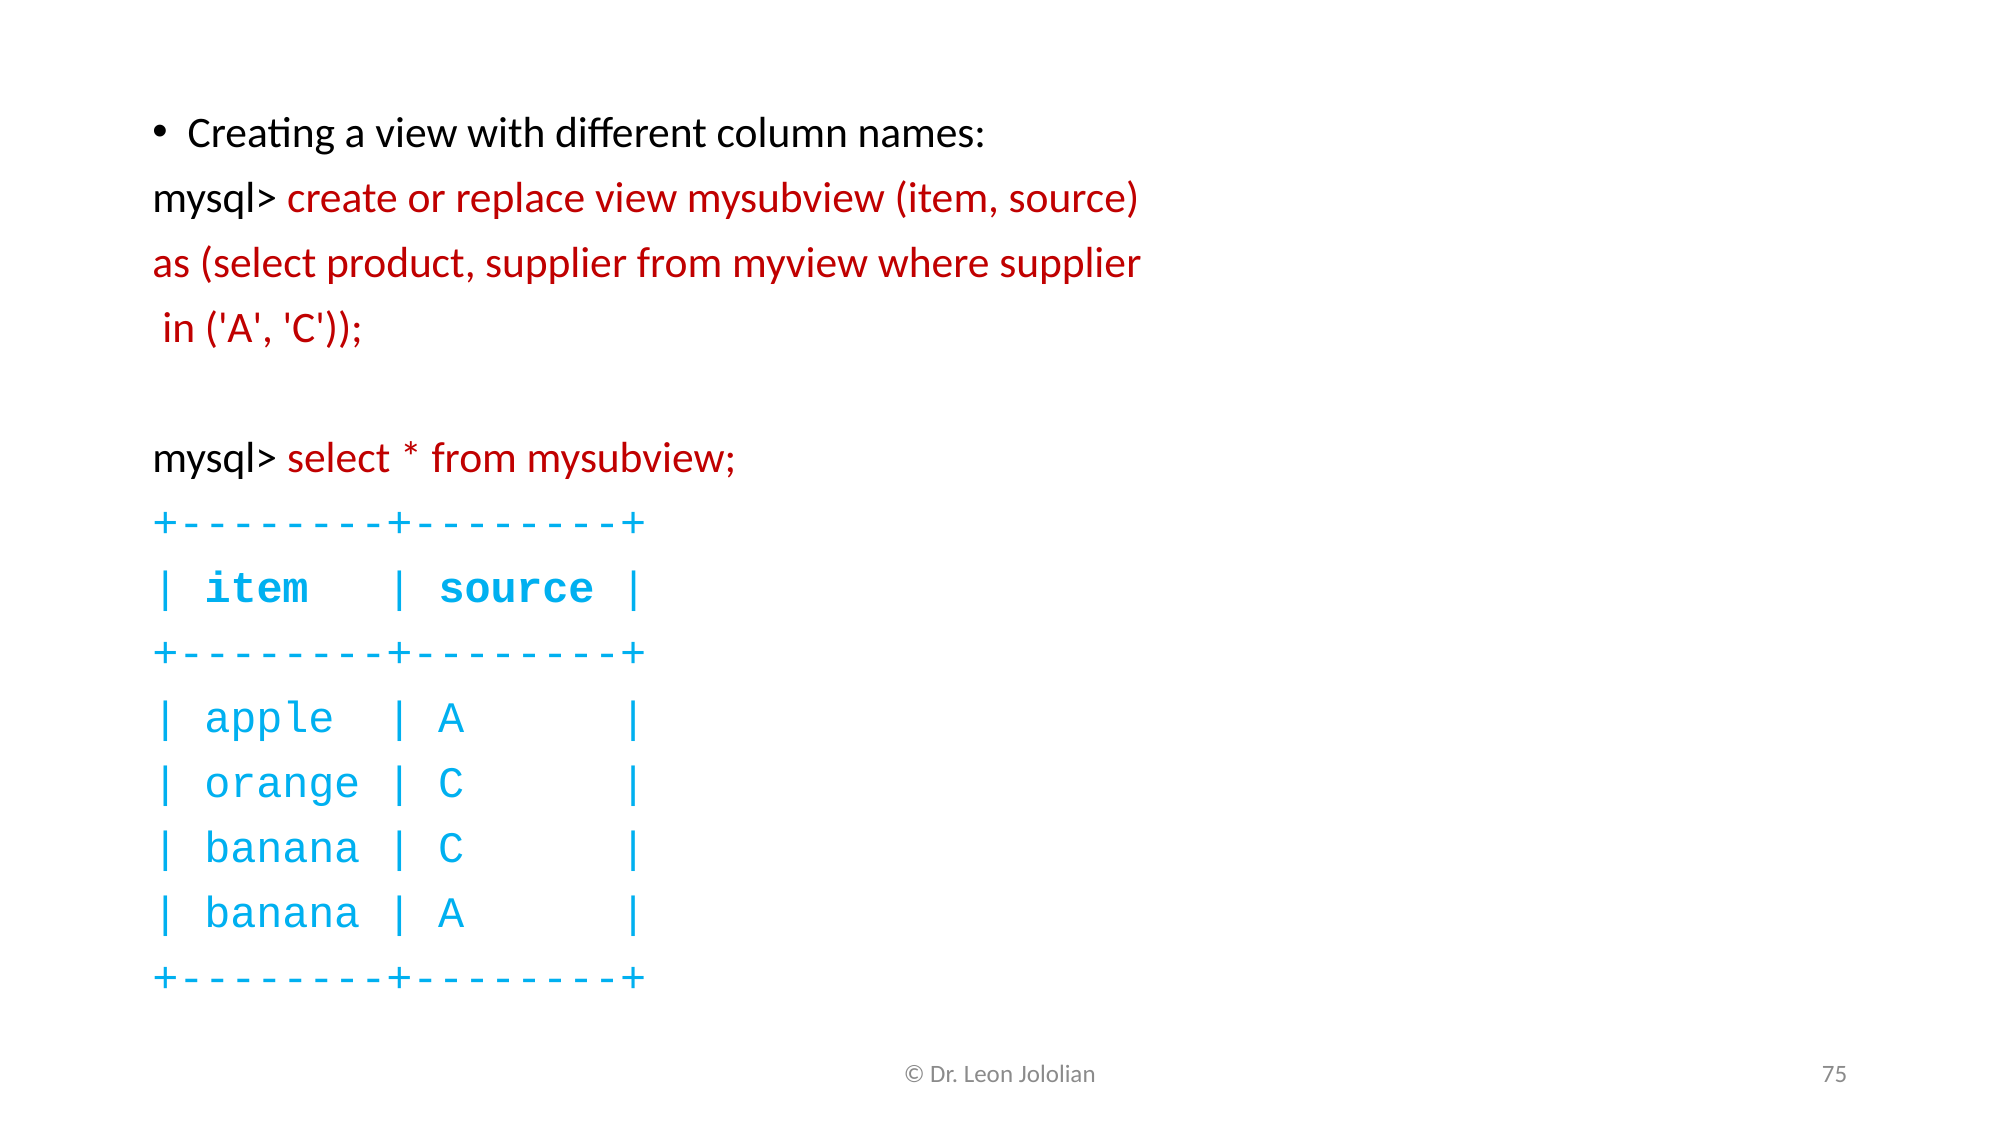

Creating a view with different column names:
mysql> create or replace view mysubview (item, source)
as (select product, supplier from myview where supplier
 in ('A', 'C'));

mysql> select * from mysubview;
+--------+--------+
| item   | source |
+--------+--------+
| apple  | A      |
| orange | C      |
| banana | C      |
| banana | A      |
+--------+--------+
© Dr. Leon Jololian
75